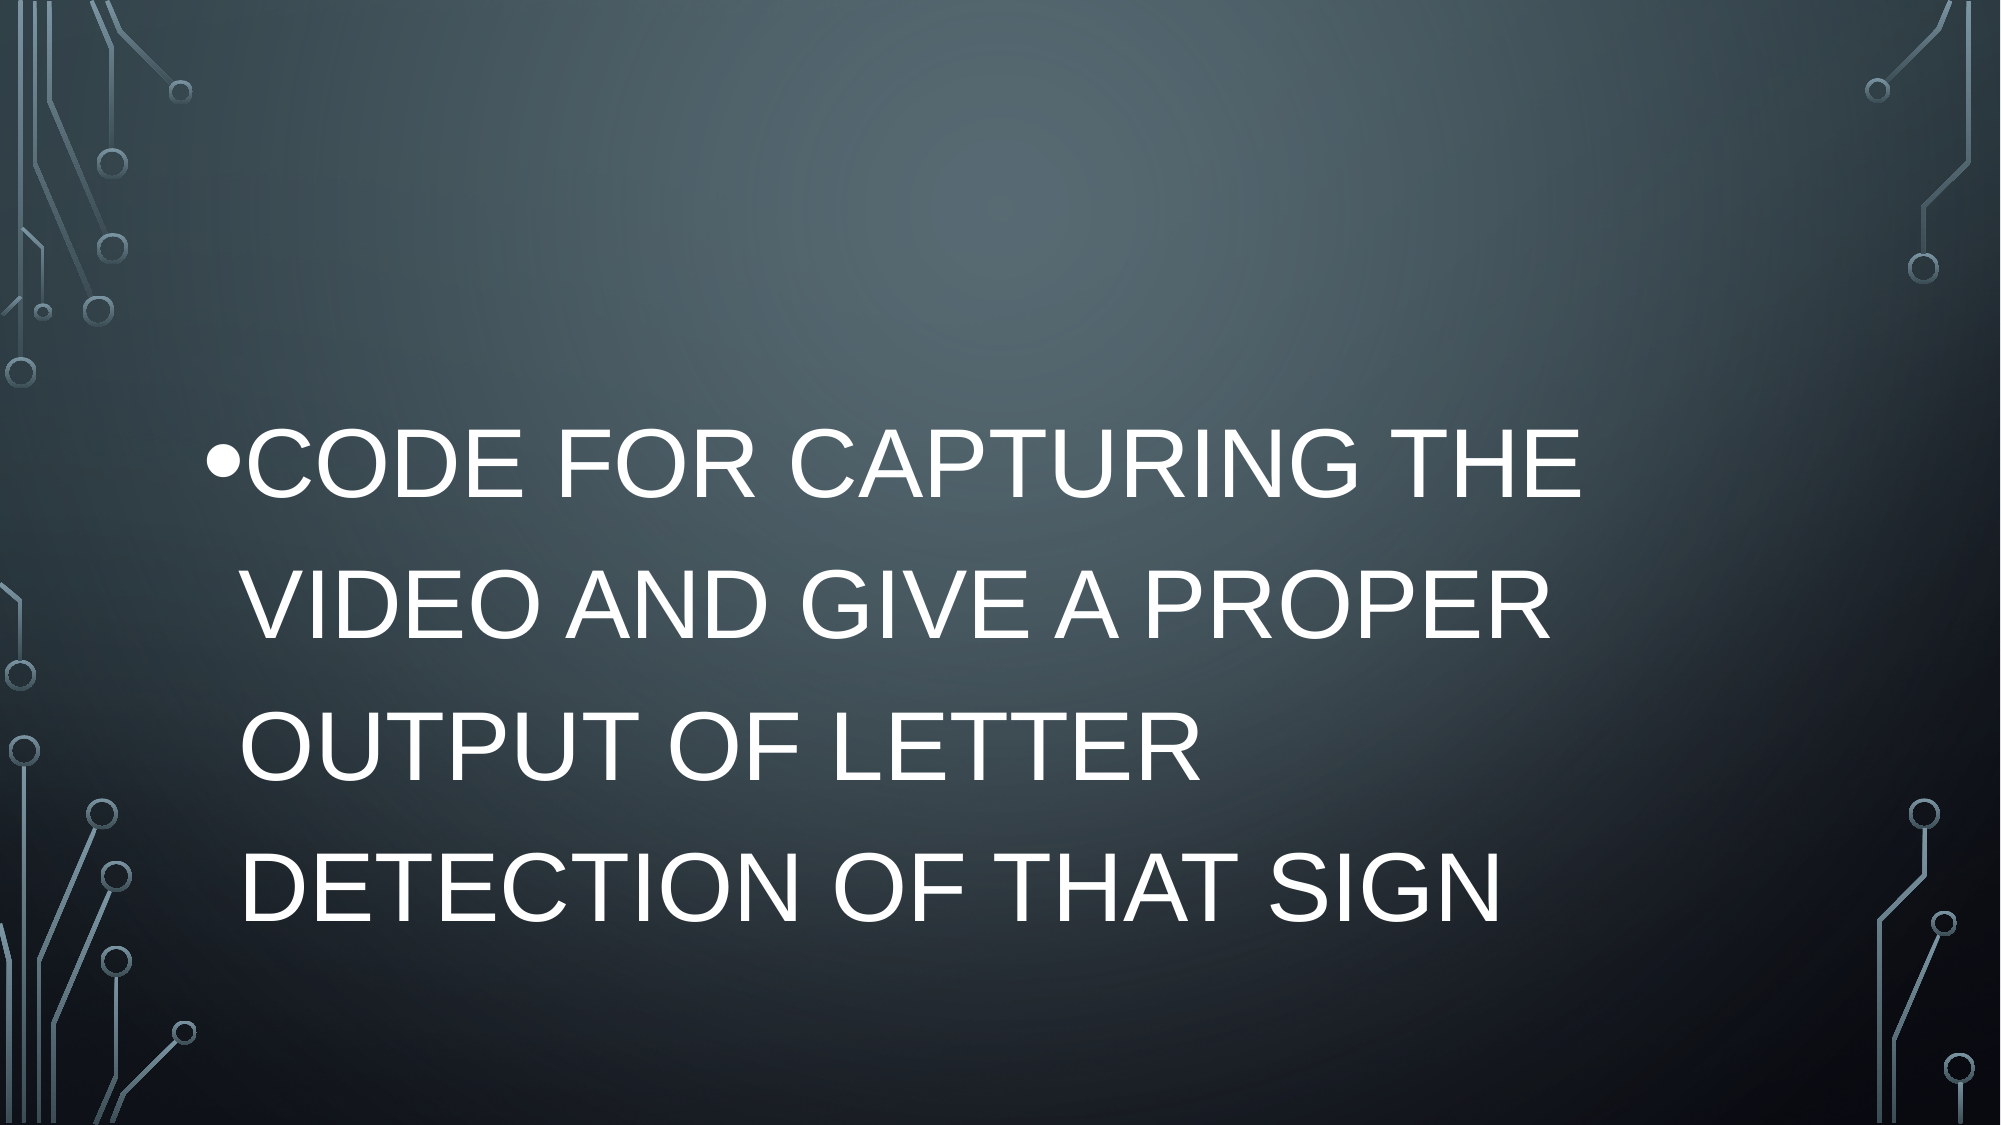

#
CODE FOR CAPTURING THE VIDEO AND GIVE A PROPER OUTPUT OF LETTER DETECTION OF THAT SIGN